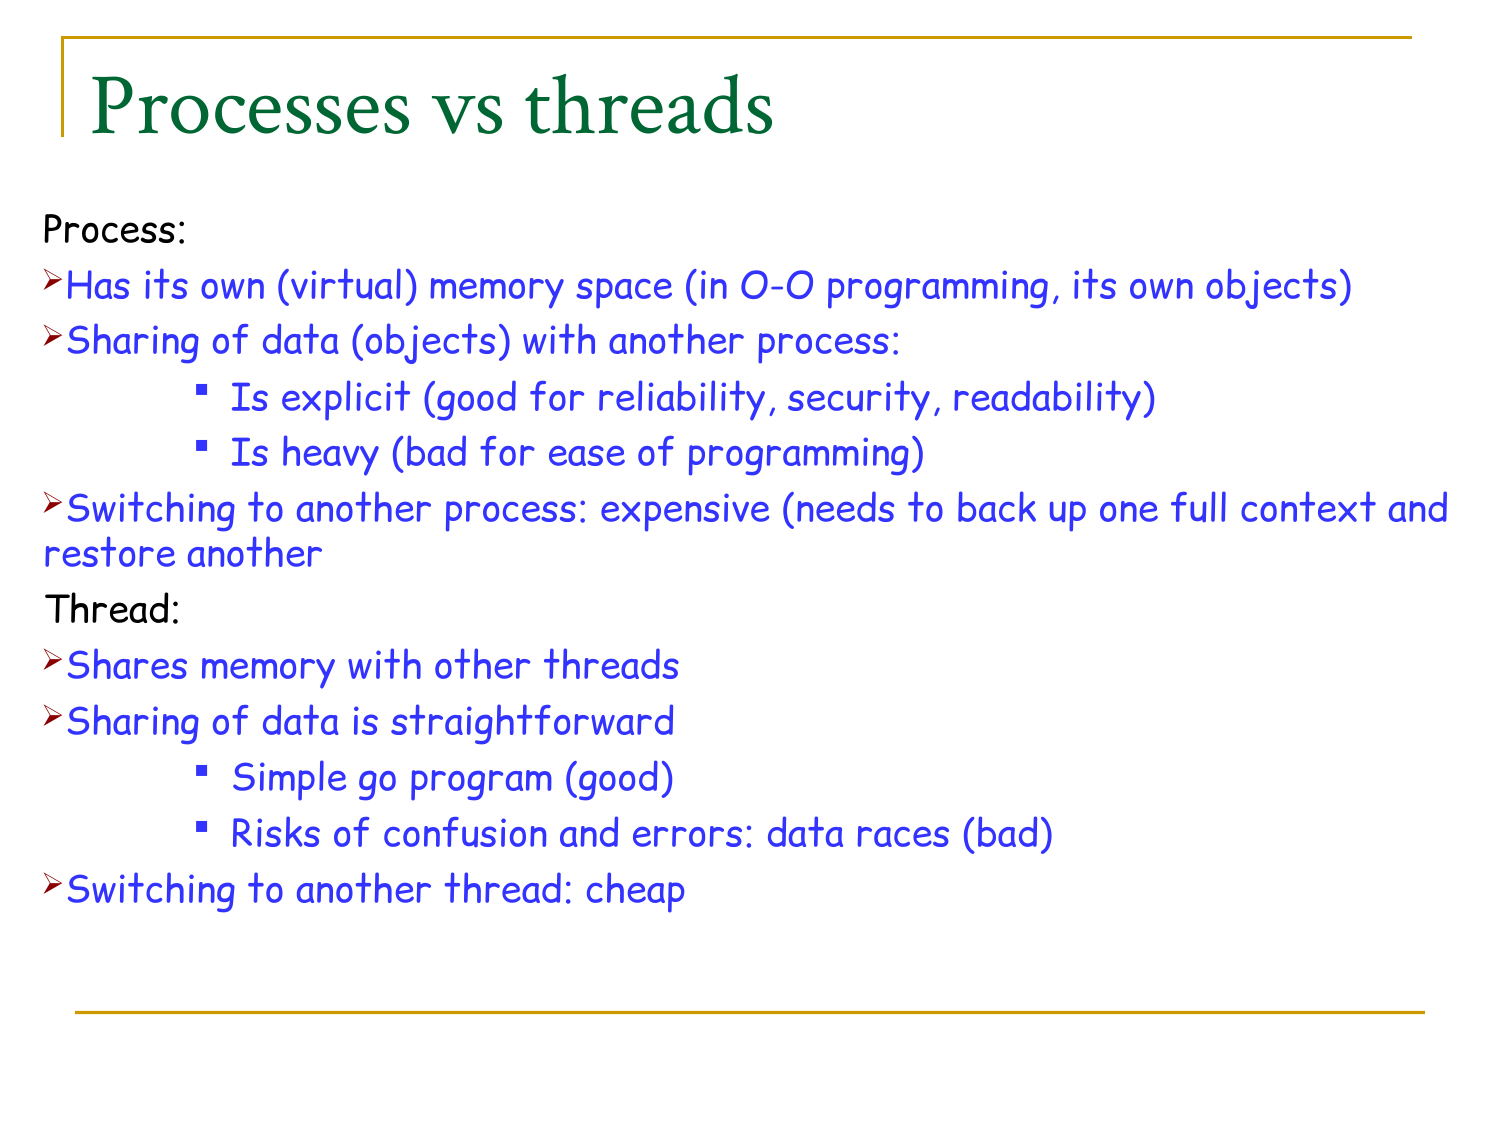

# Processes vs threads
Process:
Has its own (virtual) memory space (in O-O programming, its own objects)
Sharing of data (objects) with another process:
Is explicit (good for reliability, security, readability)
Is heavy (bad for ease of programming)
Switching to another process: expensive (needs to back up one full context and restore another
Thread:
Shares memory with other threads
Sharing of data is straightforward
Simple go program (good)
Risks of confusion and errors: data races (bad)
Switching to another thread: cheap